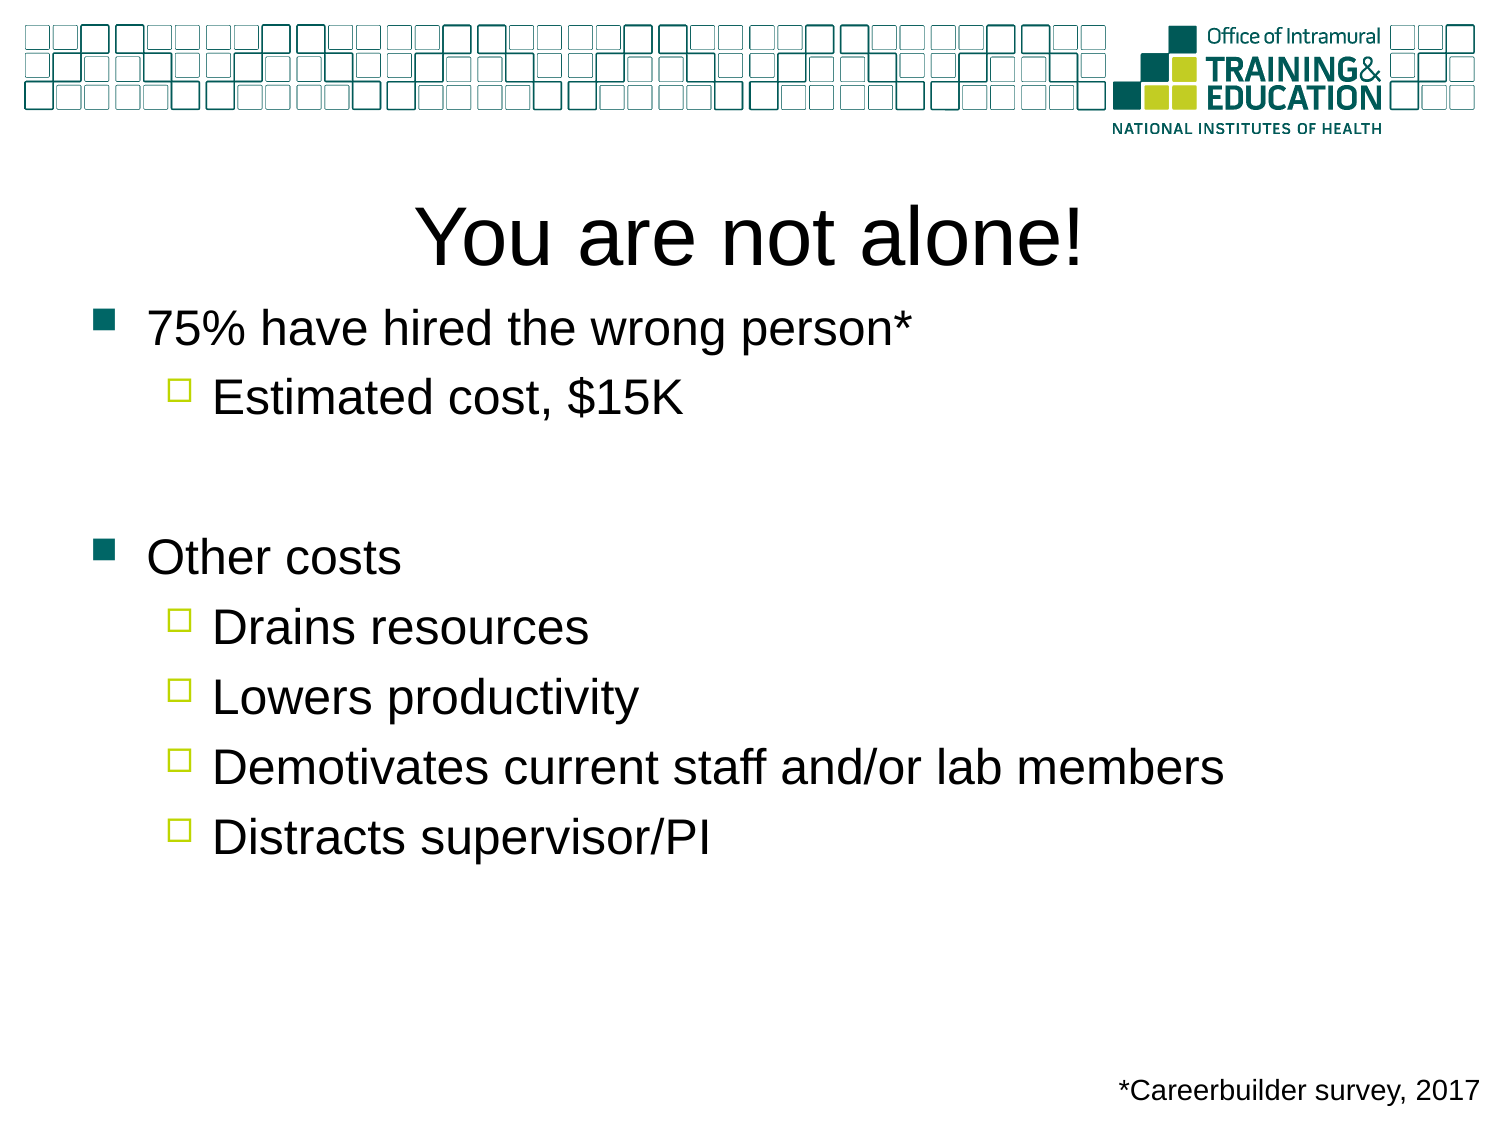

# You are not alone!
75% have hired the wrong person*
Estimated cost, $15K

Other costs
Drains resources
Lowers productivity
Demotivates current staff and/or lab members
Distracts supervisor/PI

*Careerbuilder survey, 2017